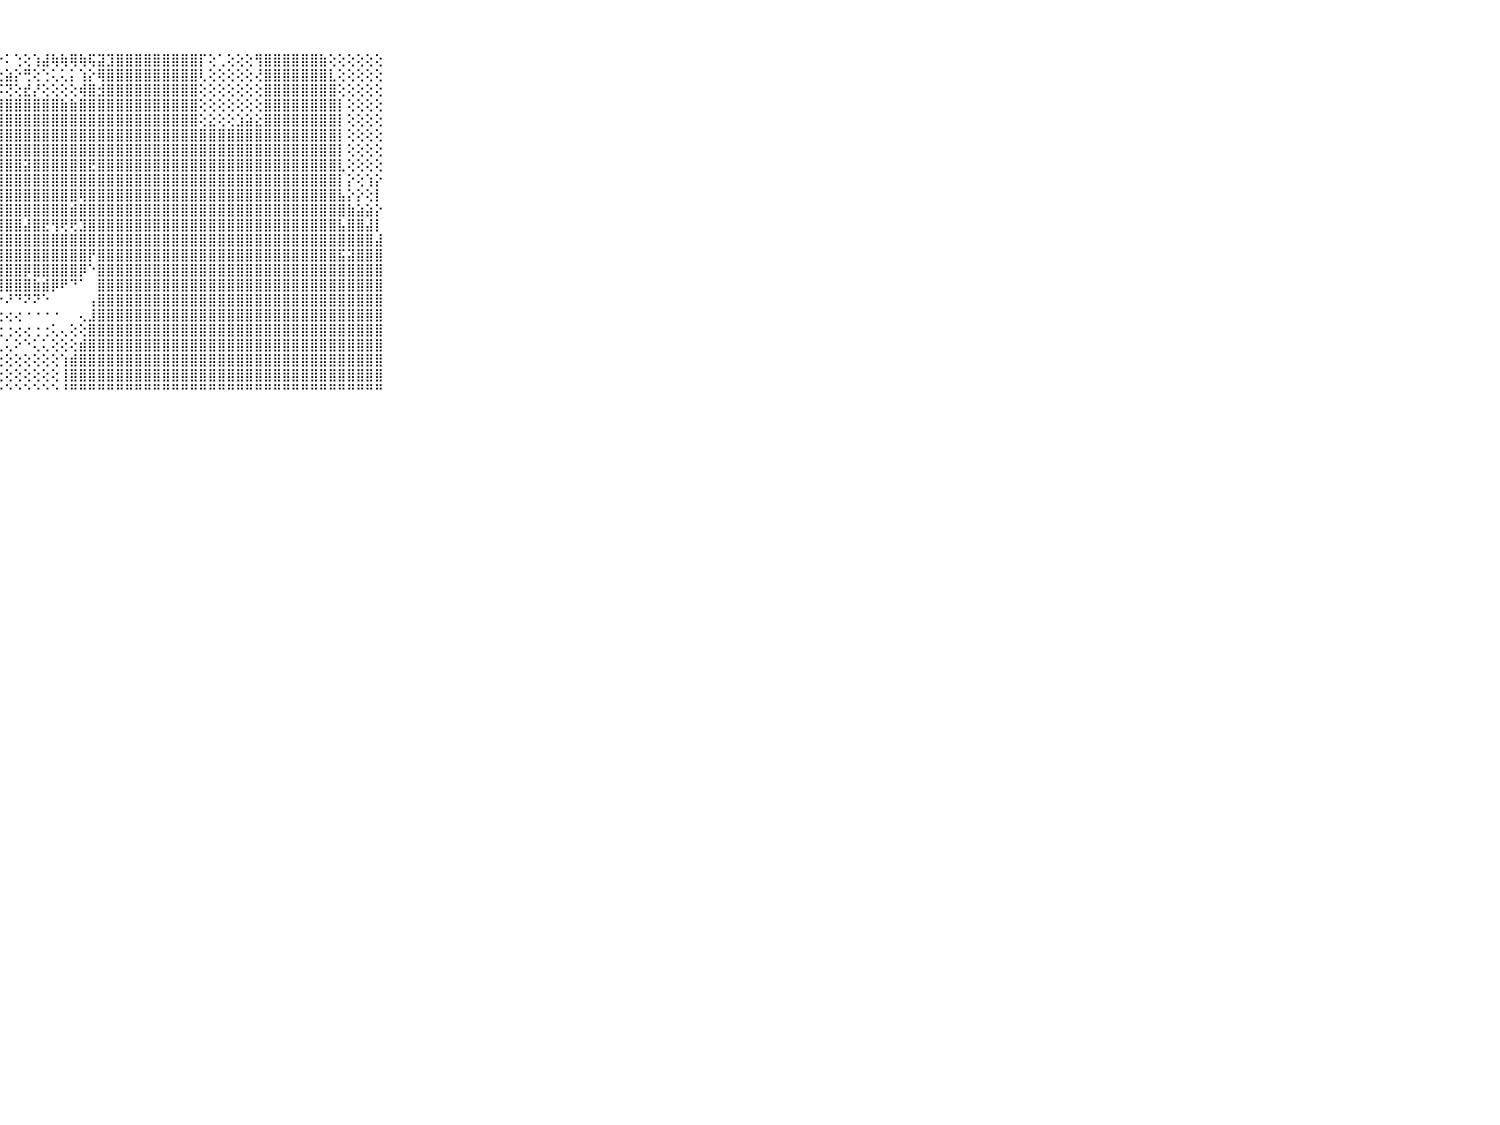

⠀⠀⠀⠀⠀⠀⠀⠀⠀⠀⠀⣿⣿⣿⣿⣿⣿⣿⣿⣿⣿⣿⣿⣿⣿⢿⢟⠑⠅⢑⢕⢱⣼⢷⢷⢿⢷⢯⣽⣹⣿⣿⣿⣿⣿⣿⣿⣿⣿⡏⢕⢁⢕⢕⢕⢻⣿⣿⣿⣿⣿⣿⣷⢕⢕⢕⢕⢕⢕⠀⠀⠀⠀⠀⠀⠀⠀⠀⠀⠀⠀
⠀⠀⠀⠀⠀⠀⠀⠀⠀⠀⠀⢝⣿⡿⢿⢿⣿⣿⣿⣿⣿⣿⣿⣿⢇⡕⢕⢕⣵⡕⢛⢕⢑⢅⢅⡅⢱⡕⢿⣿⣿⣿⣿⣿⣿⣿⣿⣿⣿⢇⢕⢕⢕⢕⢕⢜⣿⣿⣿⣿⣿⣿⣿⣇⢕⢕⢕⢕⢕⠀⠀⠀⠀⠀⠀⠀⠀⠀⠀⠀⠀
⠀⠀⠀⠀⠀⠀⠀⠀⠀⠀⠀⣷⣿⣿⣷⣿⣿⣿⣿⣿⣿⣿⣿⠑⢱⡿⣕⡯⢝⢕⣞⡜⢕⢕⢕⢕⢾⣿⣺⣿⣿⣿⣿⣿⣿⣿⣿⣿⣿⢕⢕⢕⢕⢕⢕⢕⣿⣿⣿⣿⣿⣿⣿⣿⢕⢕⢕⢕⢕⠀⠀⠀⠀⠀⠀⠀⠀⠀⠀⠀⠀
⠀⠀⠀⠀⠀⠀⠀⠀⠀⠀⠀⣿⣽⣿⣿⣿⣿⣿⣿⣿⣿⣿⣿⢕⢕⢝⢽⣿⣿⣿⣿⣿⣿⣿⣷⣷⣿⣿⣿⣿⣿⣿⣿⣿⣿⣿⣿⣿⣿⢕⢕⢕⢕⢕⢕⢕⣿⣿⣿⣿⣿⣿⣿⣿⡇⢕⢕⢕⢕⠀⠀⠀⠀⠀⠀⠀⠀⠀⠀⠀⠀
⠀⠀⠀⠀⠀⠀⠀⠀⠀⠀⠀⢿⣿⣿⣿⣿⣿⣿⣿⣿⣿⣿⣿⢕⢕⣷⣿⣿⣿⣿⣿⣿⣿⣿⣿⣿⣿⣿⣿⣿⣿⣿⣿⣿⣿⣿⣿⣿⣿⢕⣕⢕⢕⣱⣵⣕⣿⣿⣿⣿⣿⣿⣿⣿⡇⢕⢕⢕⢕⠀⠀⠀⠀⠀⠀⠀⠀⠀⠀⠀⠀
⠀⠀⠀⠀⠀⠀⠀⠀⠀⠀⠀⣷⣿⣿⣿⣿⣿⣿⣿⣿⣿⣿⡟⢕⢕⣽⣿⣿⣿⣿⣿⣿⣿⣿⣿⣿⣿⣿⣿⣿⣿⣿⣿⣿⣿⣿⣿⣿⣿⣿⣿⣿⣿⣿⣿⣿⣿⣿⣿⣿⣿⣿⣿⣿⡇⢕⢕⢕⢕⠀⠀⠀⠀⠀⠀⠀⠀⠀⠀⠀⠀
⠀⠀⠀⠀⠀⠀⠀⠀⠀⠀⠀⣻⣿⣿⣿⣿⣿⣿⣿⣿⣿⣿⣿⢕⢕⣿⣿⣿⣿⣿⣿⣿⣿⣿⣿⣿⣿⣿⣿⣿⣿⣿⣿⣿⣿⣿⣿⣿⣿⣿⣿⣿⣿⣿⣿⣿⣿⣿⣿⣿⣿⣿⣿⣿⡇⢕⢕⢕⢕⠀⠀⠀⠀⠀⠀⠀⠀⠀⠀⠀⠀
⠀⠀⠀⠀⠀⠀⠀⠀⠀⠀⠀⣿⣿⣿⣿⣿⣿⣿⣿⣿⣿⣿⣿⣵⣕⣿⣿⣿⣿⣿⣽⣿⣿⣿⣿⣿⣿⣟⣿⣿⣿⣿⣿⣿⣿⣿⣿⣿⣿⣿⣿⣿⣿⣿⣿⣿⣿⣿⣿⣿⣿⣿⣿⣿⣇⢕⢕⢕⢕⠀⠀⠀⠀⠀⠀⠀⠀⠀⠀⠀⠀
⠀⠀⠀⠀⠀⠀⠀⠀⠀⠀⠀⣼⣿⣿⣿⣿⣿⣿⣿⣿⣿⣿⣿⣿⣿⣿⣿⣿⣿⣿⣿⣿⣿⣿⣿⣿⣿⣿⣿⣿⣿⣿⣿⣿⣿⣿⣿⣿⣿⣿⣿⣿⣿⣿⣿⣿⣿⣿⣿⣿⣿⣿⣿⣿⡇⡕⢕⢱⡕⠀⠀⠀⠀⠀⠀⠀⠀⠀⠀⠀⠀
⠀⠀⠀⠀⠀⠀⠀⠀⠀⠀⠀⢿⣿⣿⣿⣿⣿⣿⣿⣿⣿⣿⣿⣿⣿⣿⣿⣿⣿⣿⣿⣿⣿⣿⣿⣿⢿⣿⣿⣿⣿⣿⣿⣿⣿⣿⣿⣿⣿⣿⣿⣿⣿⣿⣿⣿⣿⣿⣿⣿⣿⣿⣿⣿⣧⡕⡕⢕⡇⠀⠀⠀⠀⠀⠀⠀⠀⠀⠀⠀⠀
⠀⠀⠀⠀⠀⠀⠀⠀⠀⠀⠀⣿⣿⣿⣿⣿⣿⣿⣿⣿⣿⣿⣿⣿⣿⣿⣿⣿⣿⣿⣿⣿⣿⣿⣿⣾⣿⣿⣿⣿⣿⣿⣿⣿⣿⣿⣿⣿⣿⣿⣿⣿⣿⣿⣿⣿⣿⣿⣿⣿⣿⣿⣿⣿⣿⣷⣵⣵⡕⠀⠀⠀⠀⠀⠀⠀⠀⠀⠀⠀⠀
⠀⠀⠀⠀⠀⠀⠀⠀⠀⠀⠀⣽⣿⣿⣿⣿⣿⣿⣿⣿⣿⣿⣿⣿⣿⣿⣿⣿⣿⣿⣼⣿⣟⢻⢟⢟⣹⣿⣿⣿⣿⣿⣿⣿⣿⣿⣿⣿⣿⣿⣿⣿⣿⣿⣿⣿⣿⣿⣿⣿⣿⣿⣿⣿⣧⣿⣿⣼⡇⠀⠀⠀⠀⠀⠀⠀⠀⠀⠀⠀⠀
⠀⠀⠀⠀⠀⠀⠀⠀⠀⠀⠀⣿⣿⣿⣿⣿⣿⣿⣿⣿⣿⣿⣿⣿⣿⣿⣿⣿⣿⣿⣿⣿⣿⣿⣿⣿⣿⣿⣿⣿⣿⣿⣿⣿⣿⣿⣿⣿⣿⣿⣿⣿⣿⣿⣿⣿⣿⣿⣿⣿⣿⣿⣿⣿⣿⣿⣿⣿⣼⠀⠀⠀⠀⠀⠀⠀⠀⠀⠀⠀⠀
⠀⠀⠀⠀⠀⠀⠀⠀⠀⠀⠀⣿⣿⣿⣿⣿⣿⣿⣿⣿⣿⣿⣿⣿⢕⣿⣿⣿⣿⣿⣿⣿⣿⣿⣿⣿⣿⡟⣿⣿⣿⣿⣿⣿⣿⣿⣿⣿⣿⣿⣿⣿⣿⣿⣿⣿⣿⣿⣿⣿⣿⣿⣿⣿⣯⣽⣿⣿⣿⠀⠀⠀⠀⠀⠀⠀⠀⠀⠀⠀⠀
⠀⠀⠀⠀⠀⠀⠀⠀⠀⠀⠀⣿⣿⣿⣿⣿⣿⣿⣿⣿⣿⣿⣿⢇⢕⣿⣿⣿⣿⣿⡿⣿⣿⣿⣿⣿⡿⠑⣿⣿⣿⣿⣿⣿⣿⣿⣿⣿⣿⣿⣿⣿⣿⣿⣿⣿⣿⣿⣿⣿⣿⣿⣿⣿⣿⣿⣿⣿⣿⠀⠀⠀⠀⠀⠀⠀⠀⠀⠀⠀⠀
⠀⠀⠀⠀⠀⠀⠀⠀⠀⠀⠀⣿⣿⣿⣿⣿⣿⣿⣿⣿⣿⣿⡇⢕⢕⢕⢟⢿⣿⣿⣿⣷⣾⡿⠟⠙⠁⠀⣿⣿⣿⣿⣿⣿⣿⣿⣿⣿⣿⣿⣿⣿⣿⣿⣿⣿⣿⣿⣿⣿⣿⣿⣿⣿⣿⣿⣿⣿⣿⠀⠀⠀⠀⠀⠀⠀⠀⠀⠀⠀⠀
⠀⠀⠀⠀⠀⠀⠀⠀⠀⠀⠀⣿⣿⣿⣿⣿⣿⣿⣿⣿⣿⣿⡇⢕⢕⢕⢕⠑⠜⠙⠝⠝⠑⠀⠀⠀⠀⢠⣿⣿⣿⣿⣿⣿⣿⣿⣿⣿⣿⣿⣿⣿⣿⣿⣿⣿⣿⣿⣿⣿⣿⣿⣿⣿⣿⣿⣿⣿⣿⠀⠀⠀⠀⠀⠀⠀⠀⠀⠀⠀⠀
⠀⠀⠀⠀⠀⠀⠀⠀⠀⠀⠀⣿⣿⣿⣿⣿⣿⣿⣿⣿⣿⣿⡇⢕⢕⢕⢕⢕⢔⢔⠐⠐⠐⠐⠀⠀⢄⣸⣿⣿⣿⣿⣿⣿⣿⣿⣿⣿⣿⣿⣿⣿⣿⣿⣿⣿⣿⣿⣿⣿⣿⣿⣿⣿⣿⣿⣿⣿⣿⠀⠀⠀⠀⠀⠀⠀⠀⠀⠀⠀⠀
⠀⠀⠀⠀⠀⠀⠀⠀⠀⠀⠀⣿⣿⣿⣿⣿⣿⣿⣿⣿⣿⣿⡇⢕⢕⢕⢕⢕⢐⢔⢔⢐⢐⢅⢄⢕⢕⣿⣿⣿⣿⣿⣿⣿⣿⣿⣿⣿⣿⣿⣿⣿⣿⣿⣿⣿⣿⣿⣿⣿⣿⣿⣿⣿⣿⣿⣿⣿⣿⠀⠀⠀⠀⠀⠀⠀⠀⠀⠀⠀⠀
⠀⠀⠀⠀⠀⠀⠀⠀⠀⠀⠀⣿⣿⣿⣿⣿⣿⣿⣿⣿⣿⣿⣷⢕⢕⢕⢅⢅⢅⠕⠑⢅⢅⢕⢕⢕⣾⣿⣿⣿⣿⣿⣿⣿⣿⣿⣿⣿⣿⣿⣿⣿⣿⣿⣿⣿⣿⣿⣿⣿⣿⣿⣿⣿⣿⣿⣿⣿⣿⠀⠀⠀⠀⠀⠀⠀⠀⠀⠀⠀⠀
⠀⠀⠀⠀⠀⠀⠀⠀⠀⠀⠀⣿⣿⣿⣿⣿⣿⣿⣿⣿⣿⣿⣿⡕⢕⢕⢕⢕⢕⢕⢕⢕⢕⢕⢱⣾⣿⣿⣿⣿⣿⣿⣿⣿⣿⣿⣿⣿⣿⣿⣿⣿⣿⣿⣿⣿⣿⣿⣿⣿⣿⣿⣿⣿⣿⣿⣿⣿⣿⠀⠀⠀⠀⠀⠀⠀⠀⠀⠀⠀⠀
⠀⠀⠀⠀⠀⠀⠀⠀⠀⠀⠀⣿⣿⣿⣿⣿⣿⣿⣿⣿⣿⣿⣿⣿⠕⢕⢕⢕⢕⢕⢕⢕⢕⢕⢸⣿⣿⣿⣿⣿⣿⣿⣿⣿⣿⣿⣿⣿⣿⣿⣿⣿⣿⣿⣿⣿⣿⣿⣿⣿⣿⣿⣿⣿⣿⣿⣿⣿⣿⠀⠀⠀⠀⠀⠀⠀⠀⠀⠀⠀⠀
⠀⠀⠀⠀⠀⠀⠀⠀⠀⠀⠀⠛⠛⠛⠛⠛⠛⠛⠛⠛⠛⠛⠛⠛⠐⠑⠑⠑⠑⠑⠑⠑⠑⠑⠘⠛⠛⠛⠛⠛⠛⠛⠛⠛⠛⠛⠛⠛⠛⠛⠛⠛⠛⠛⠛⠛⠛⠛⠛⠛⠛⠛⠛⠛⠛⠛⠛⠛⠛⠀⠀⠀⠀⠀⠀⠀⠀⠀⠀⠀⠀